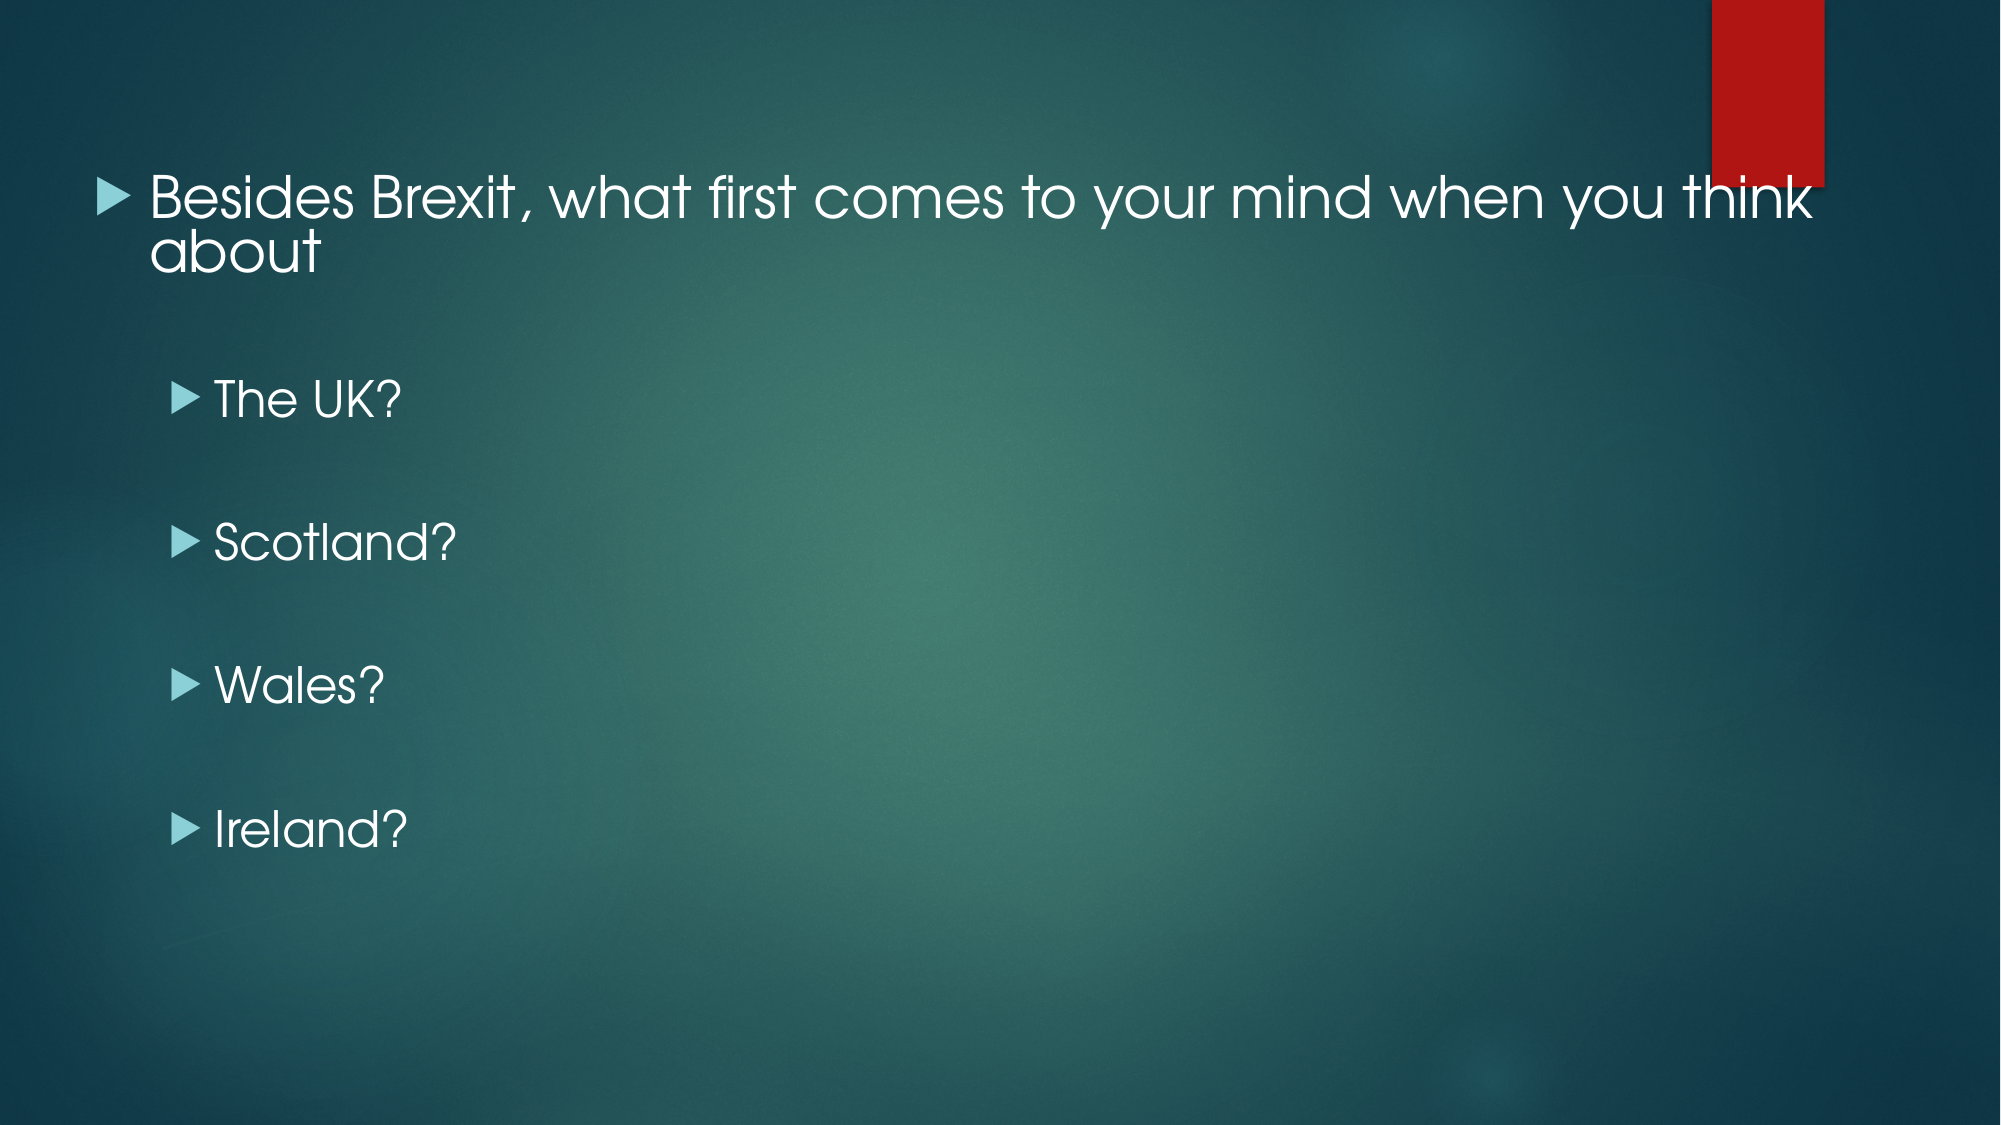

Besides Brexit, what first comes to your mind when you think about

The UK?

Scotland?

Wales?

Ireland?